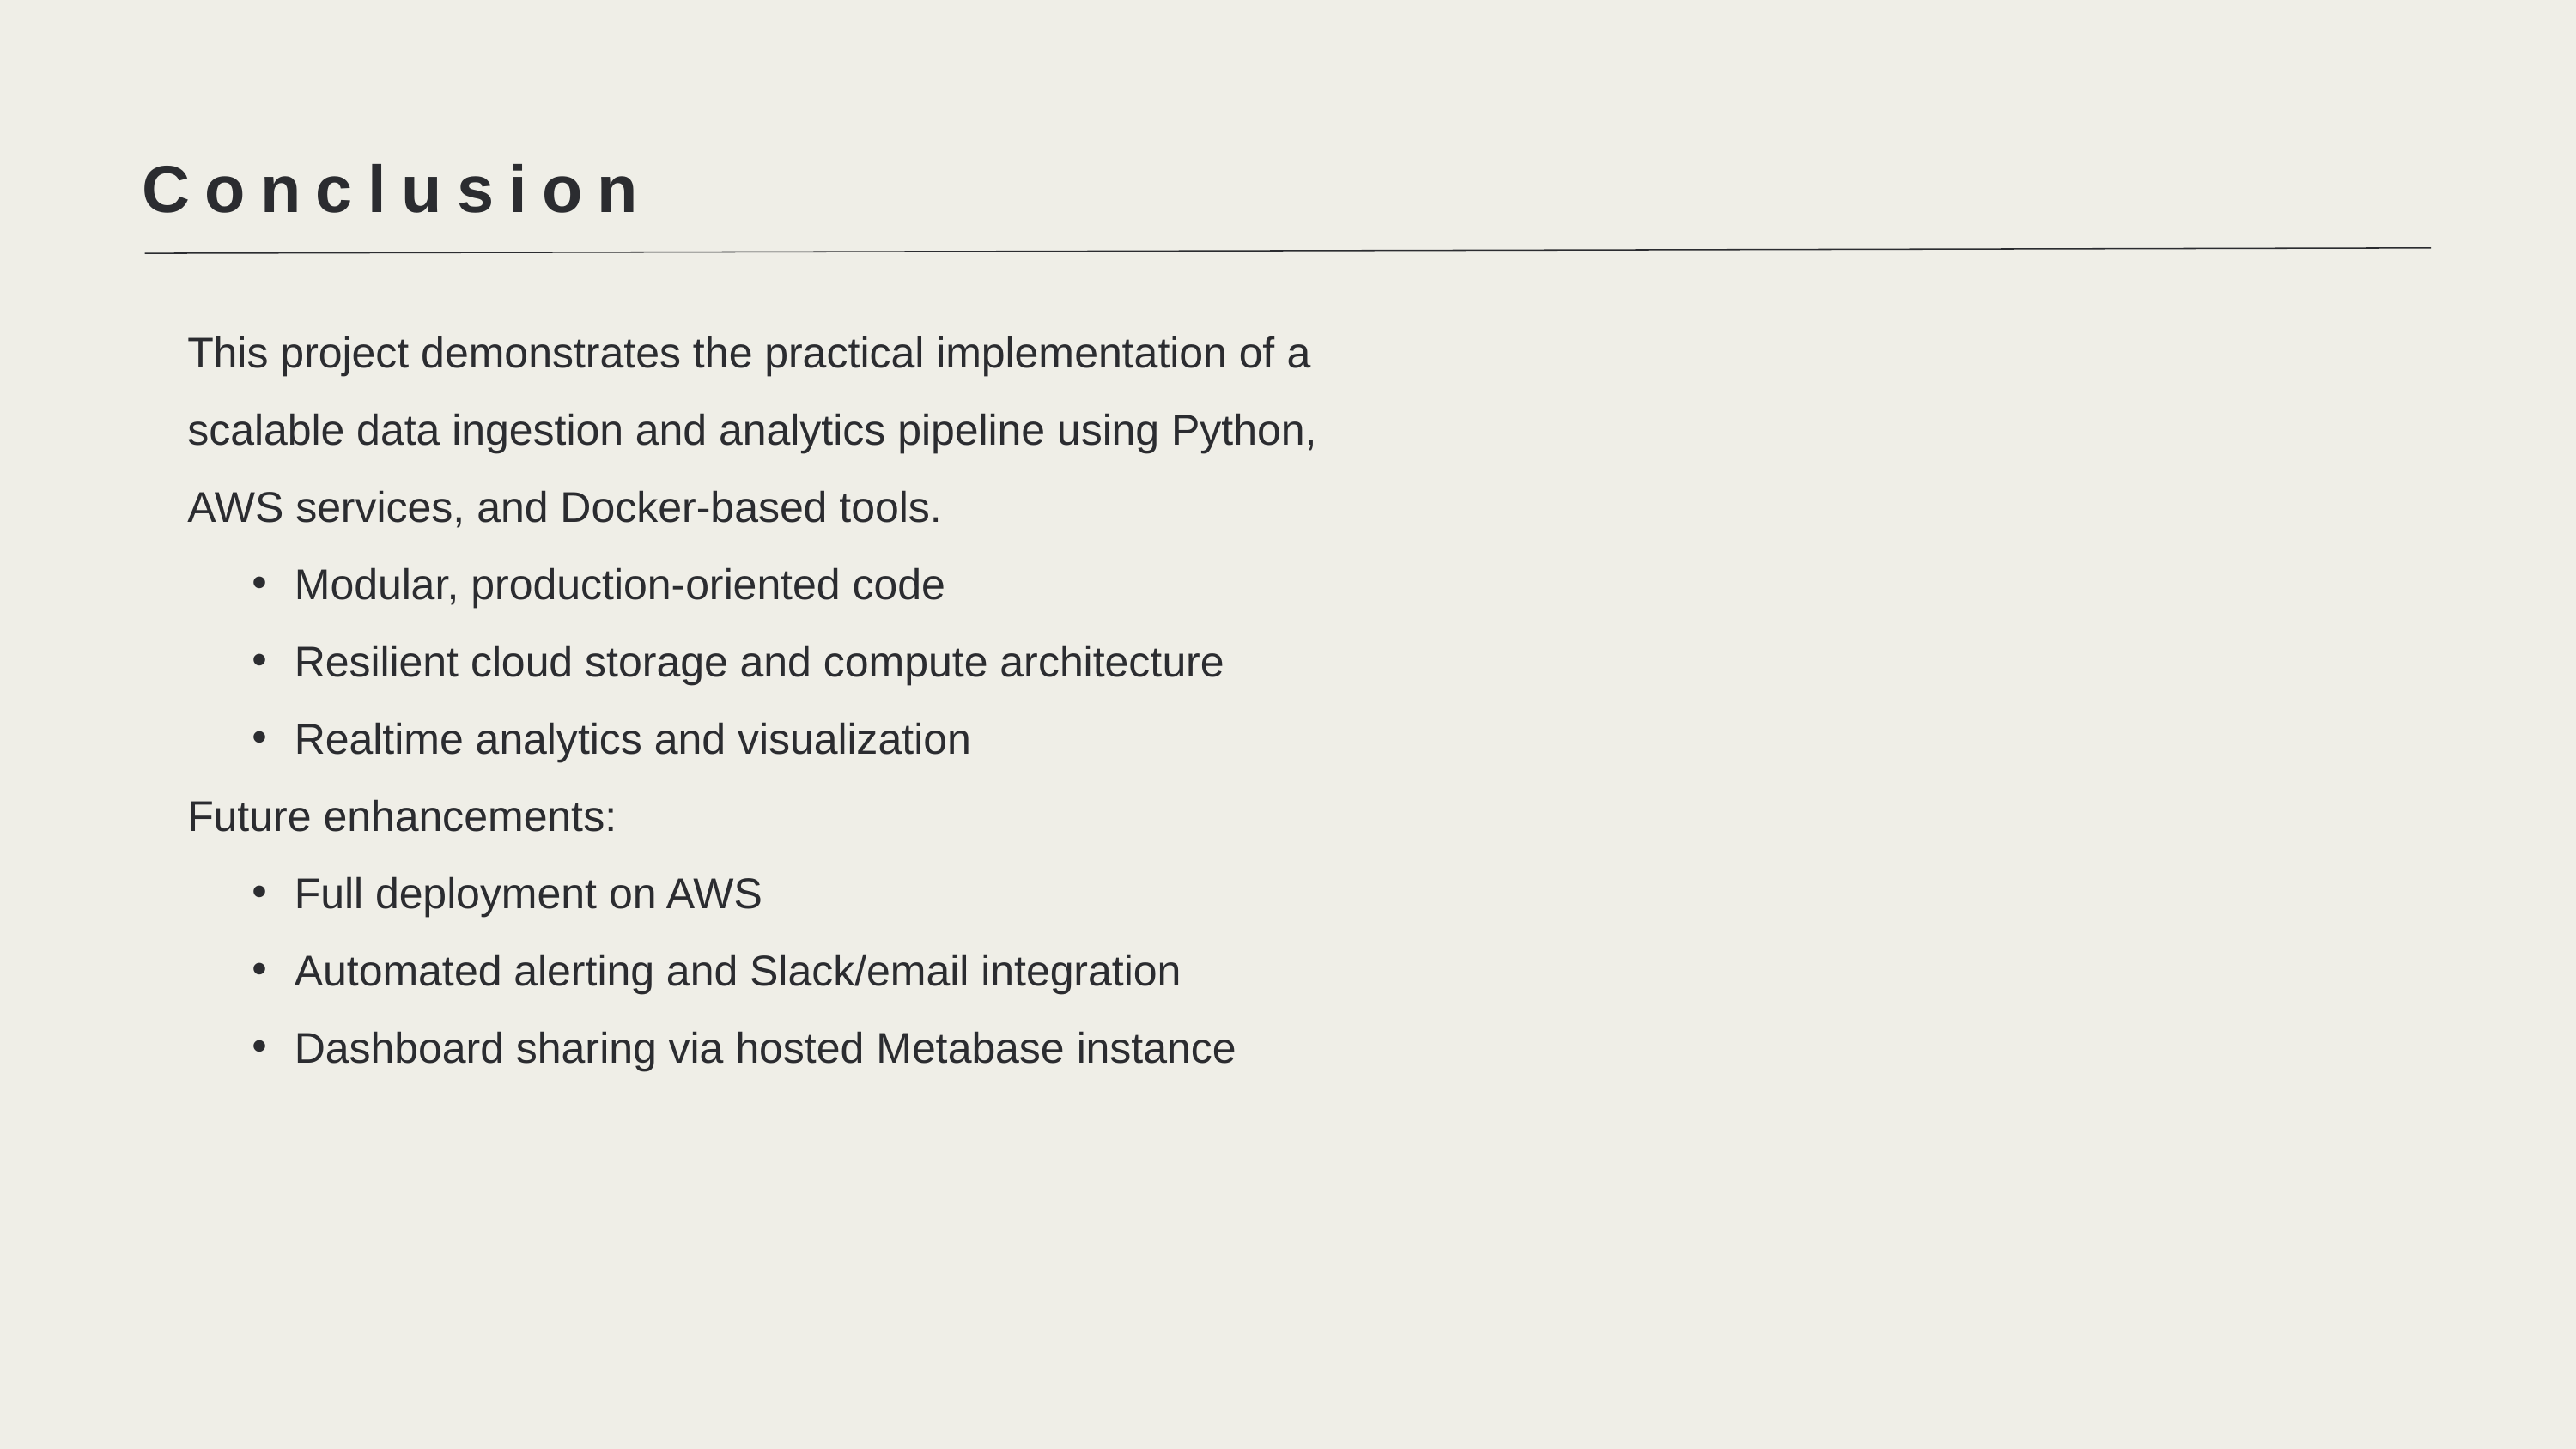

Conclusion

This project demonstrates the practical implementation of a scalable data ingestion and analytics pipeline using Python, AWS services, and Docker-based tools.
Modular, production-oriented code
Resilient cloud storage and compute architecture
Realtime analytics and visualization
Future enhancements:
Full deployment on AWS
Automated alerting and Slack/email integration
Dashboard sharing via hosted Metabase instance